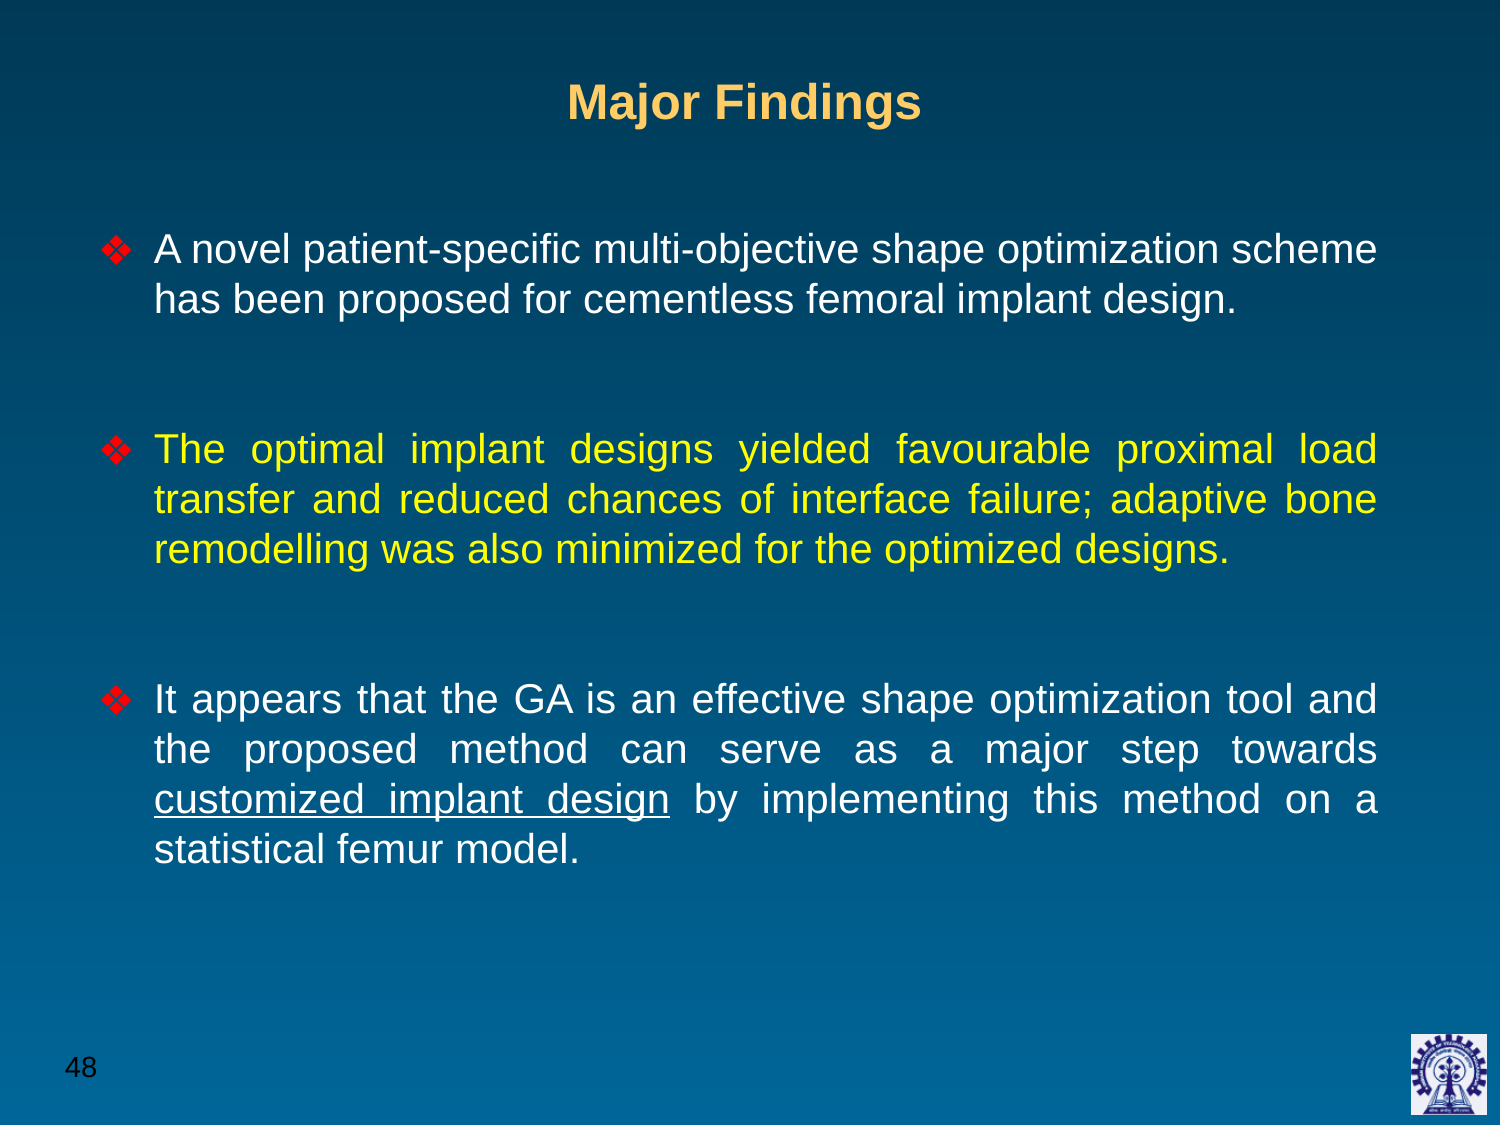

Major Findings
A novel patient-specific multi-objective shape optimization scheme has been proposed for cementless femoral implant design.

The optimal implant designs yielded favourable proximal load transfer and reduced chances of interface failure; adaptive bone remodelling was also minimized for the optimized designs.

It appears that the GA is an effective shape optimization tool and the proposed method can serve as a major step towards customized implant design by implementing this method on a statistical femur model.
48